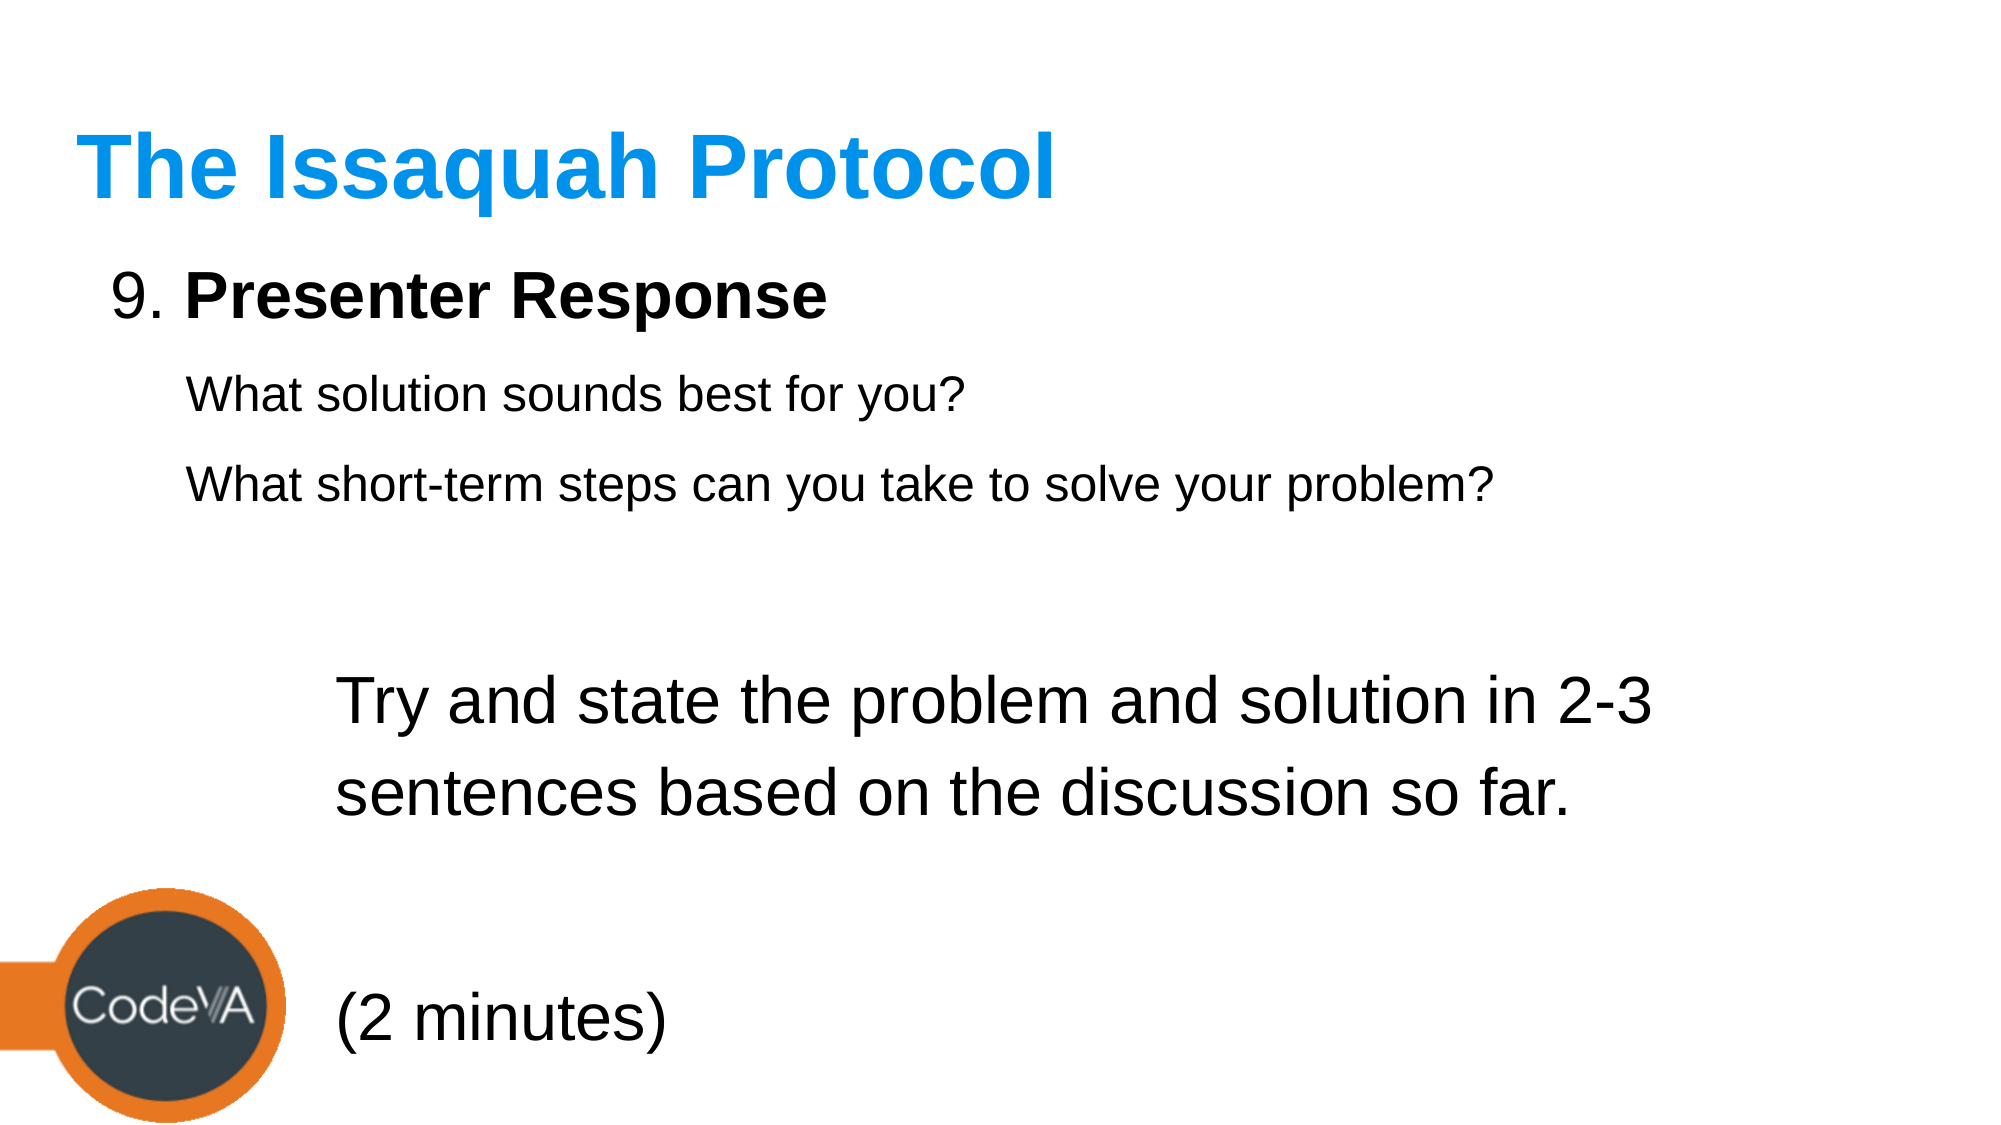

# The Issaquah Protocol
9. Presenter Response
What solution sounds best for you?
What short-term steps can you take to solve your problem?

Try and state the problem and solution in 2-3 sentences based on the discussion so far.

(2 minutes)